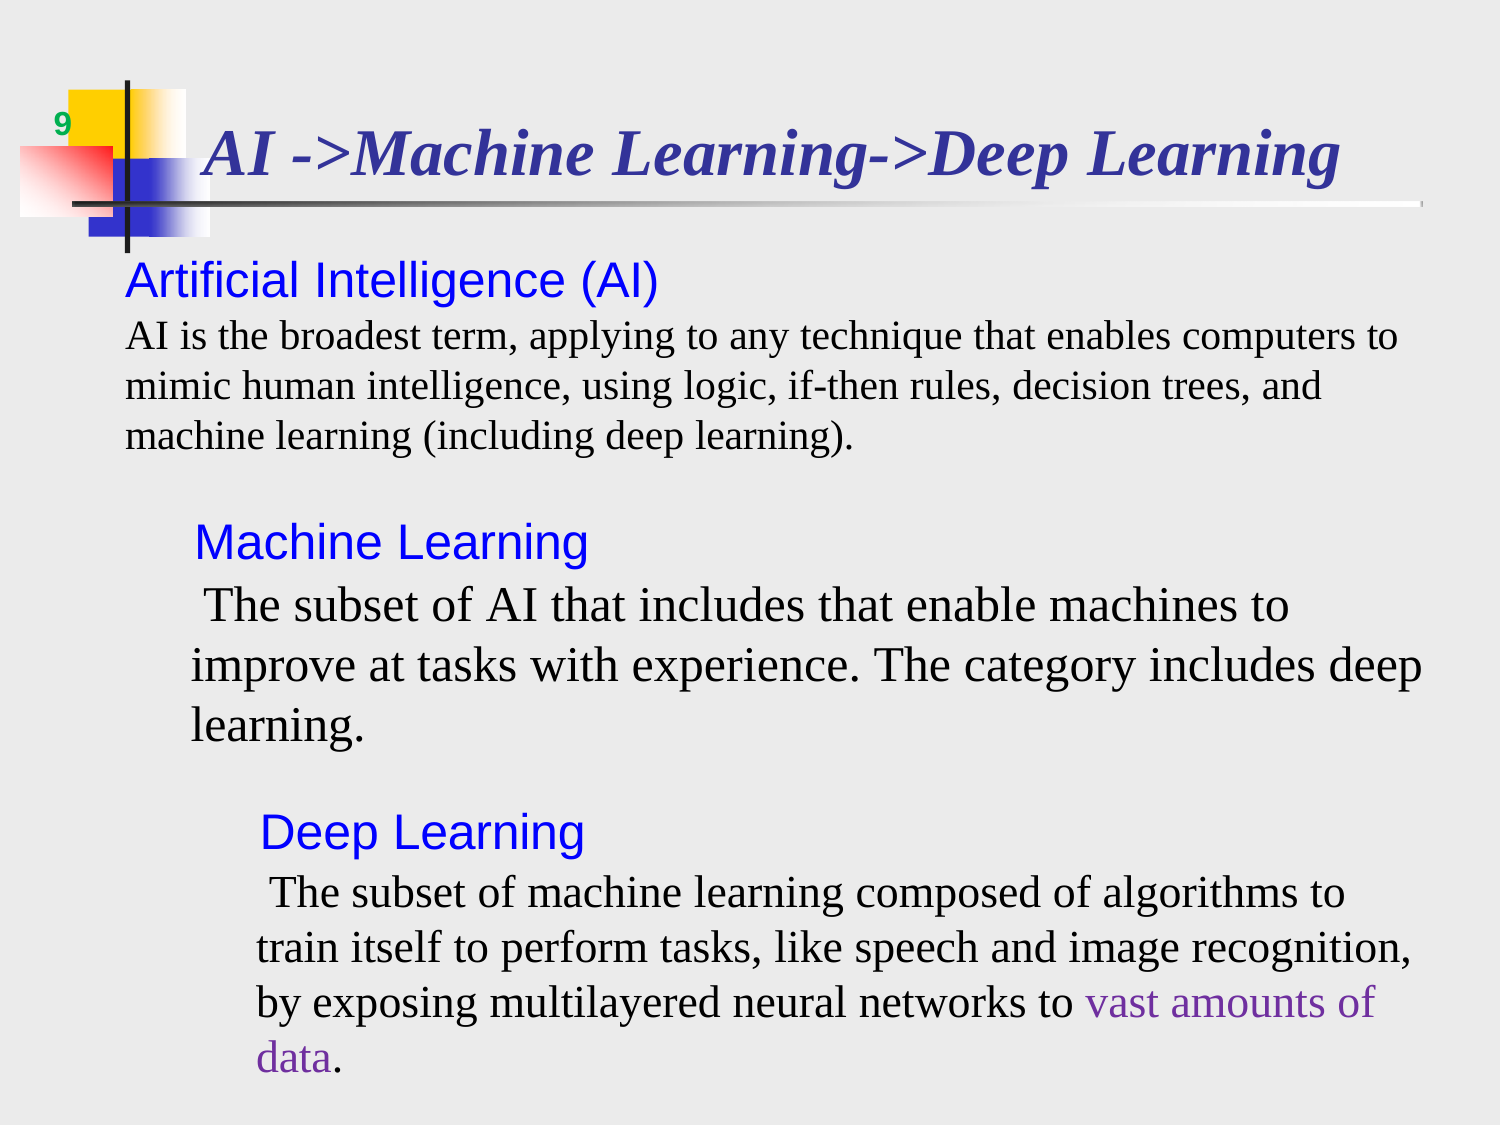

9
# AI ->Machine Learning->Deep Learning
Artificial Intelligence (AI)
AI is the broadest term, applying to any technique that enables computers to mimic human intelligence, using logic, if-then rules, decision trees, and machine learning (including deep learning).

Machine Learning
The subset of AI that includes that enable machines to improve at tasks with experience. The category includes deep learning.
Deep Learning
The subset of machine learning composed of algorithms to train itself to perform tasks, like speech and image recognition, by exposing multilayered neural networks to vast amounts of data.